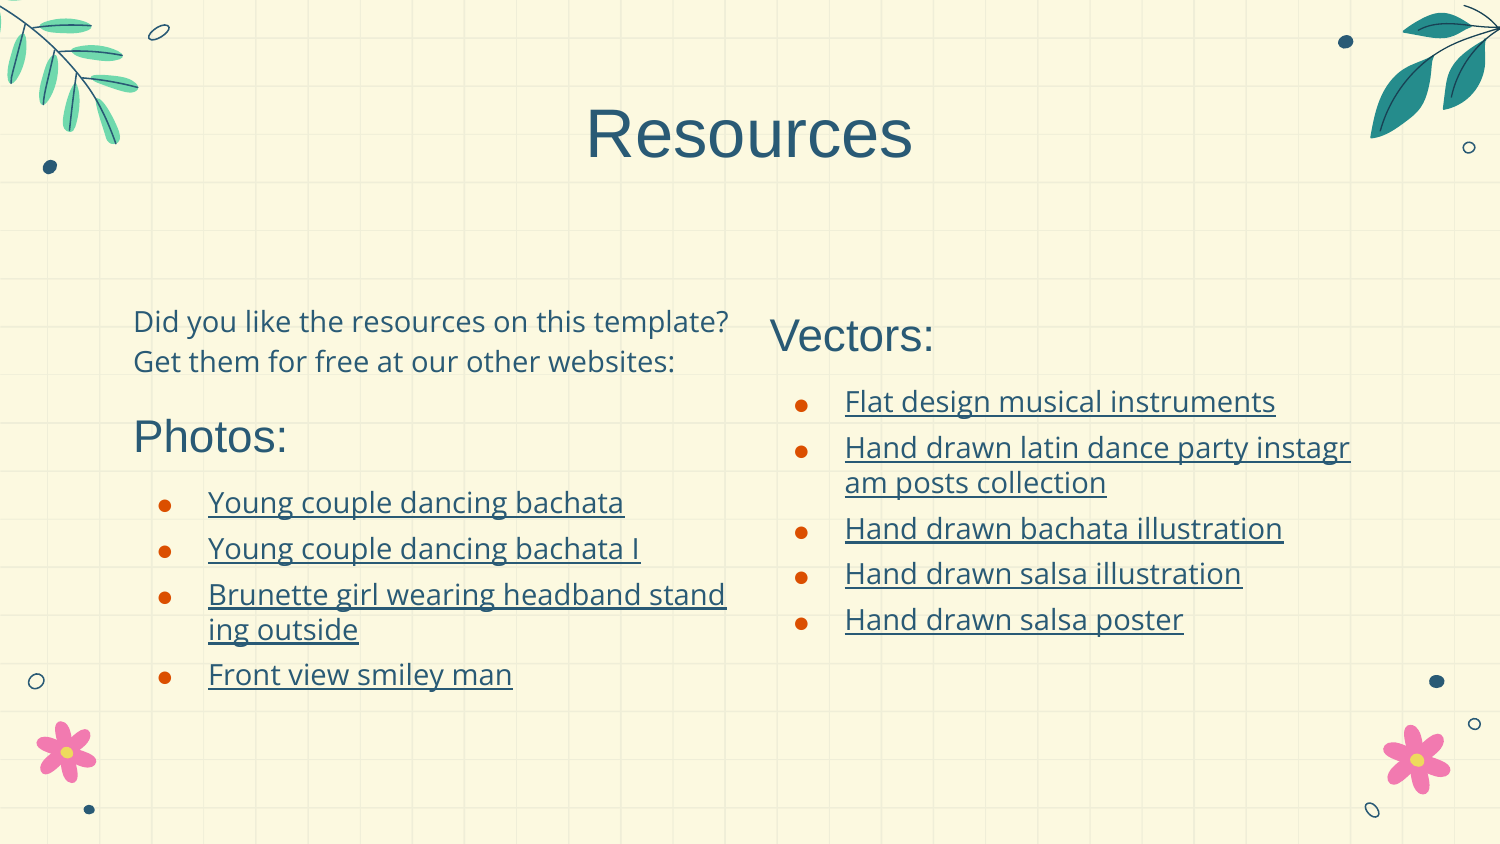

# Resources
Did you like the resources on this template? Get them for free at our other websites:
Photos:
Young couple dancing bachata
Young couple dancing bachata I
Brunette girl wearing headband standing outside
Front view smiley man

Vectors:
Flat design musical instruments
Hand drawn latin dance party instagram posts collection
Hand drawn bachata illustration
Hand drawn salsa illustration
Hand drawn salsa poster